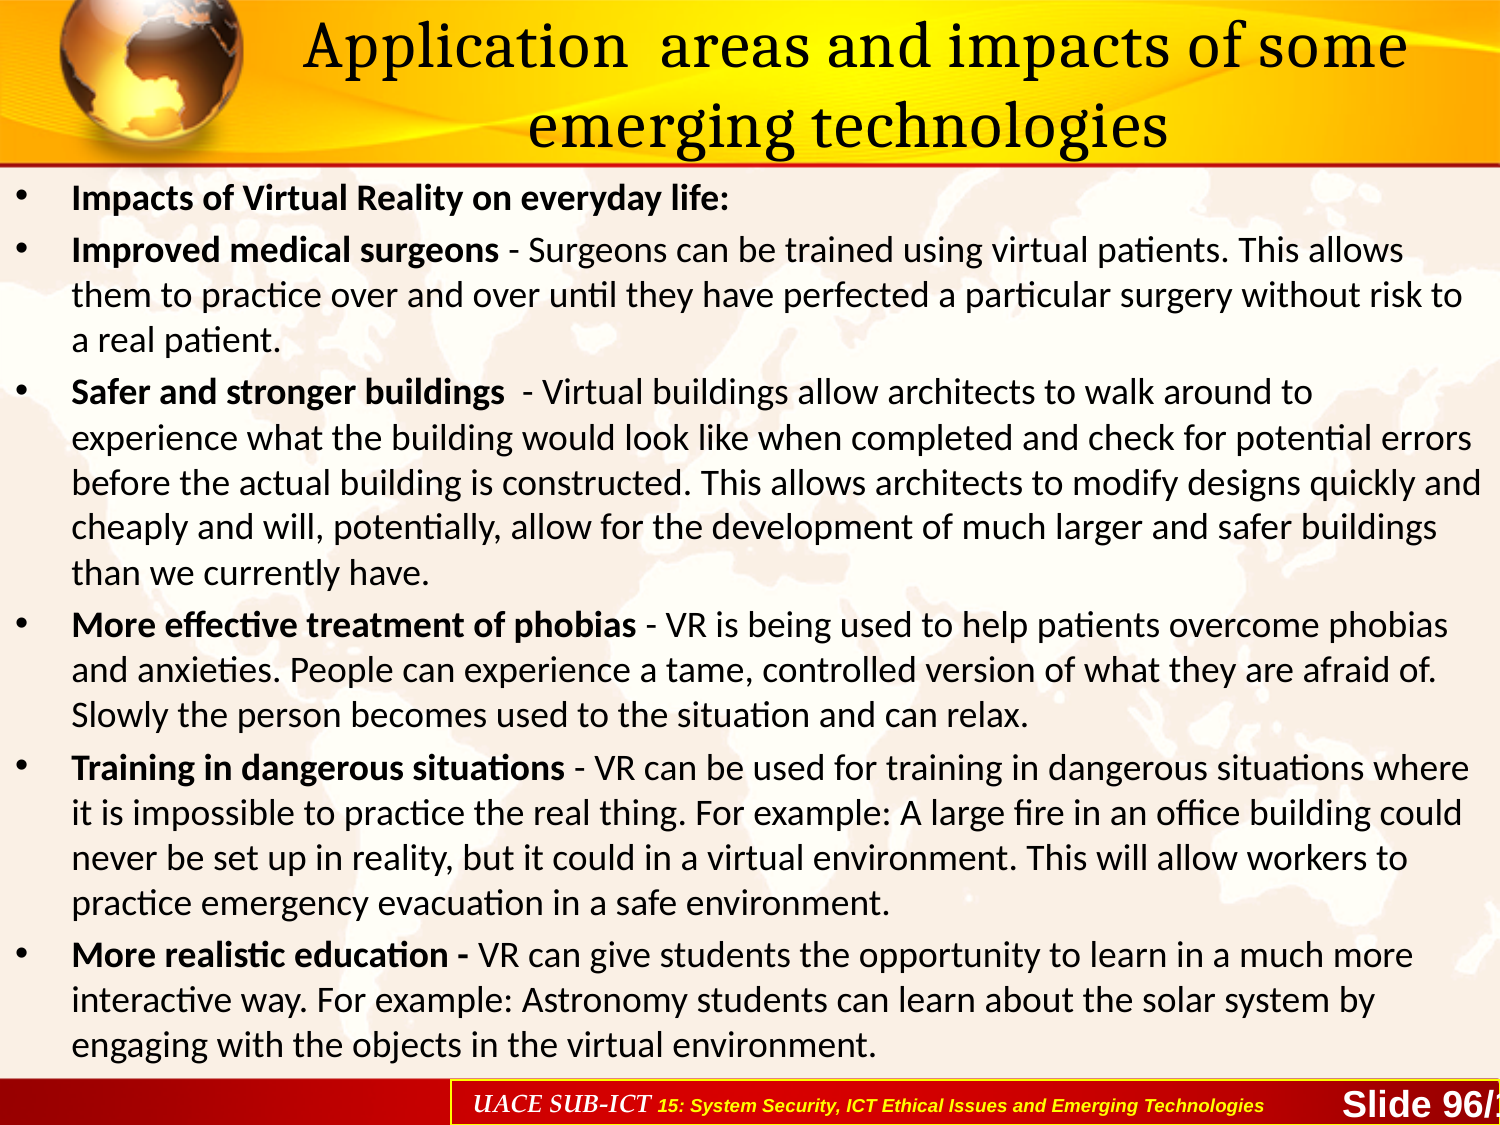

# Application  areas and impacts of some emerging technologies
Impacts of Virtual Reality on everyday life:
Improved medical surgeons - Surgeons can be trained using virtual patients. This allows them to practice over and over until they have perfected a particular surgery without risk to a real patient.
Safer and stronger buildings  - Virtual buildings allow architects to walk around to experience what the building would look like when completed and check for potential errors before the actual building is constructed. This allows architects to modify designs quickly and cheaply and will, potentially, allow for the development of much larger and safer buildings than we currently have.
More effective treatment of phobias - VR is being used to help patients overcome phobias and anxieties. People can experience a tame, controlled version of what they are afraid of. Slowly the person becomes used to the situation and can relax.
Training in dangerous situations - VR can be used for training in dangerous situations where it is impossible to practice the real thing. For example: A large fire in an office building could never be set up in reality, but it could in a virtual environment. This will allow workers to practice emergency evacuation in a safe environment.
More realistic education - VR can give students the opportunity to learn in a much more interactive way. For example: Astronomy students can learn about the solar system by engaging with the objects in the virtual environment.